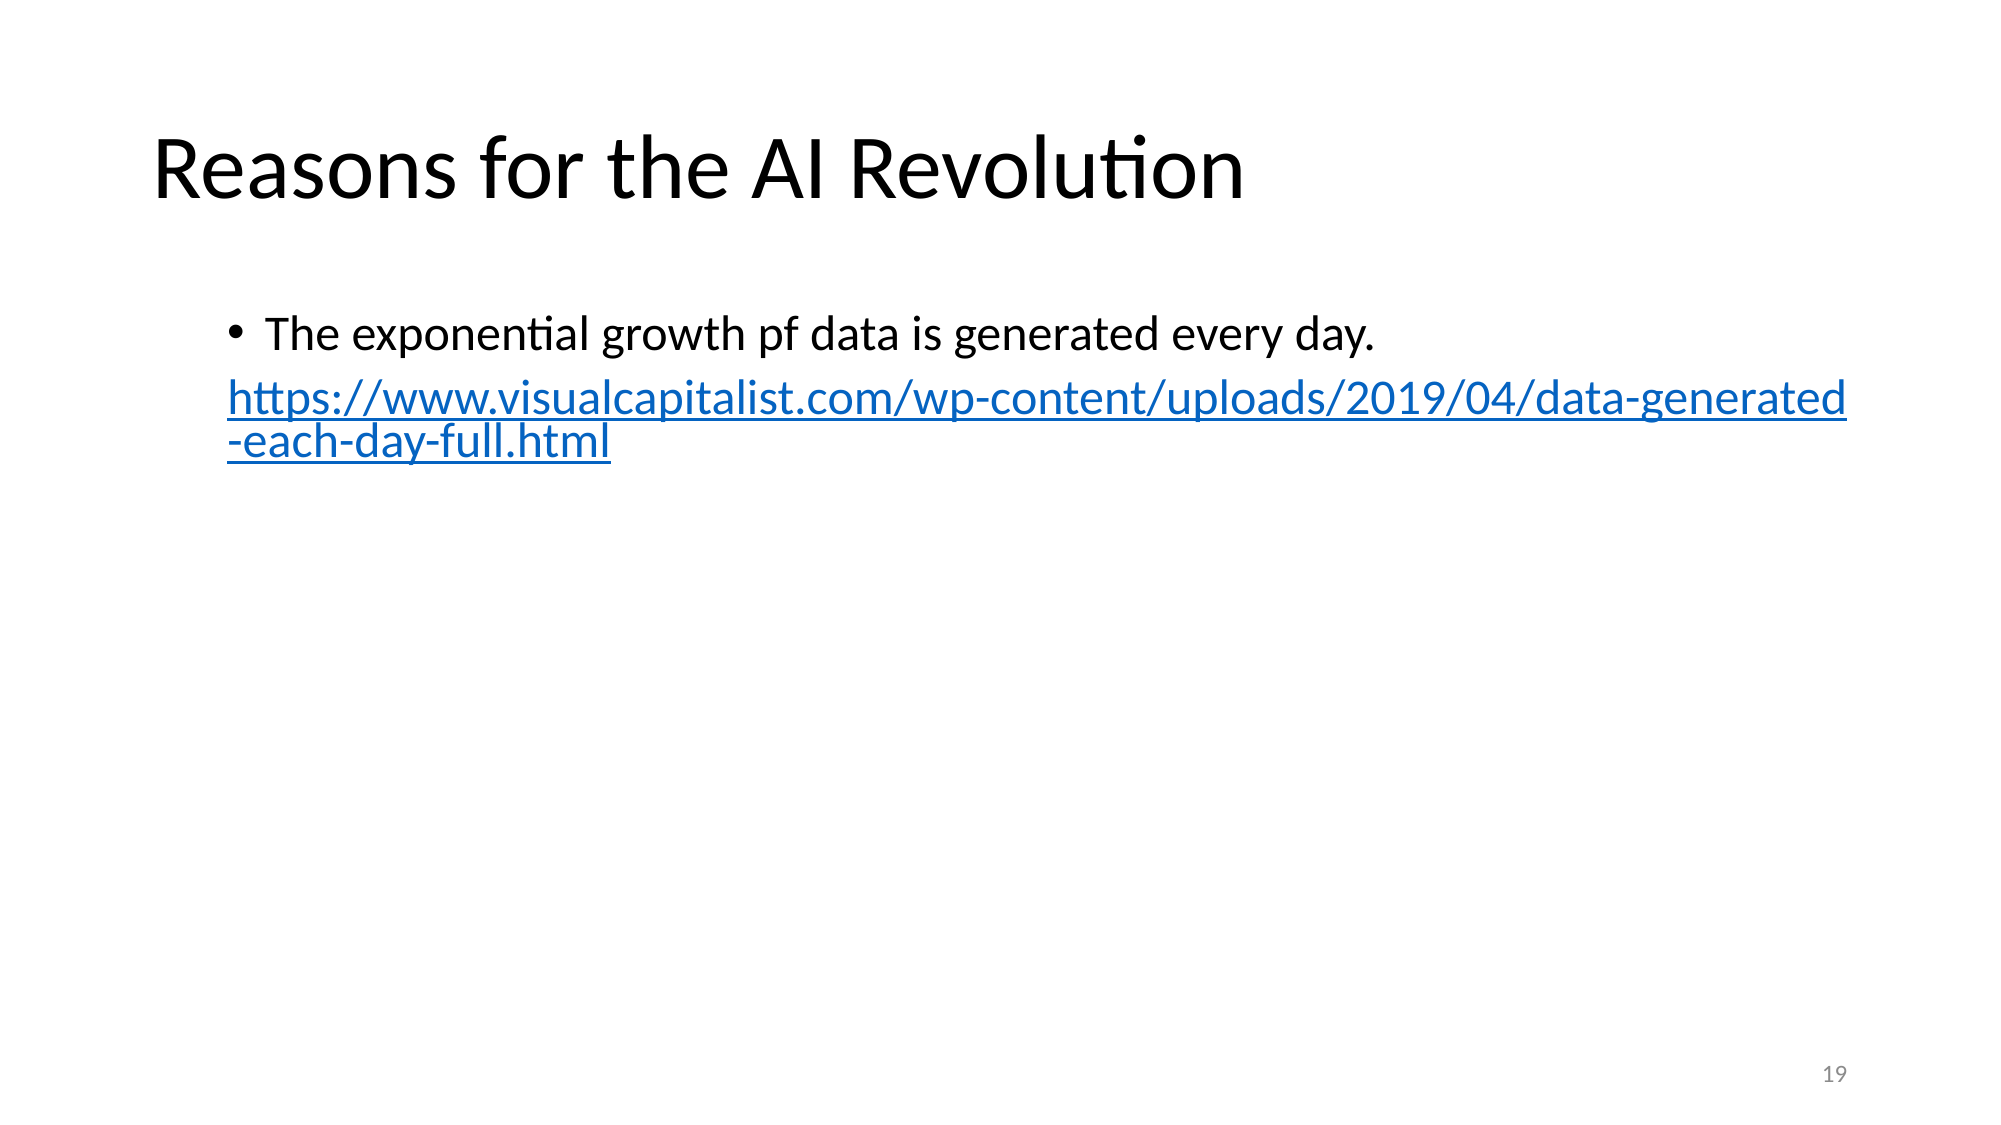

# Reasons for the AI Revolution
The exponential growth pf data is generated every day.
https://www.visualcapitalist.com/wp-content/uploads/2019/04/data-generated-each-day-full.html

19